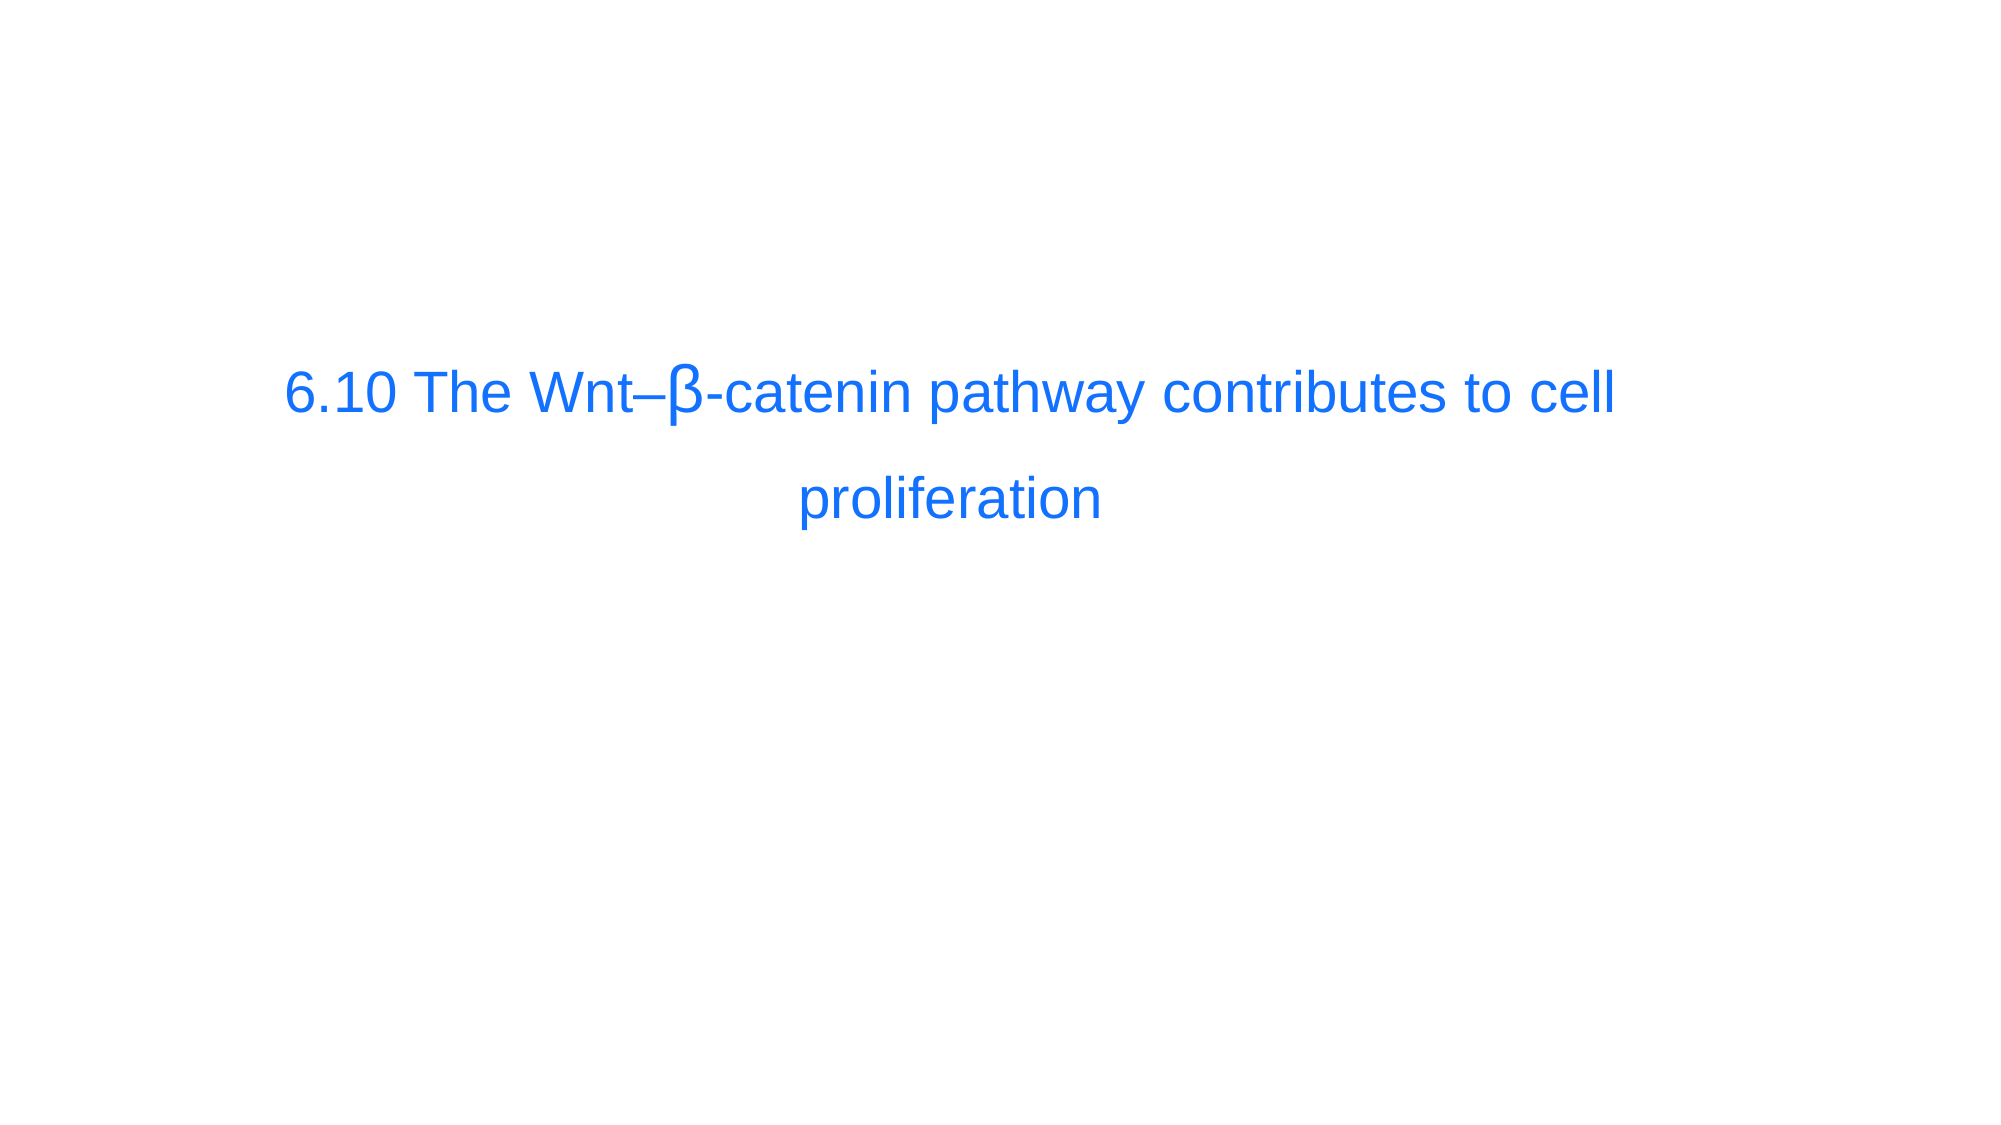

6.10 The Wnt–β-catenin pathway contributes to cell proliferation